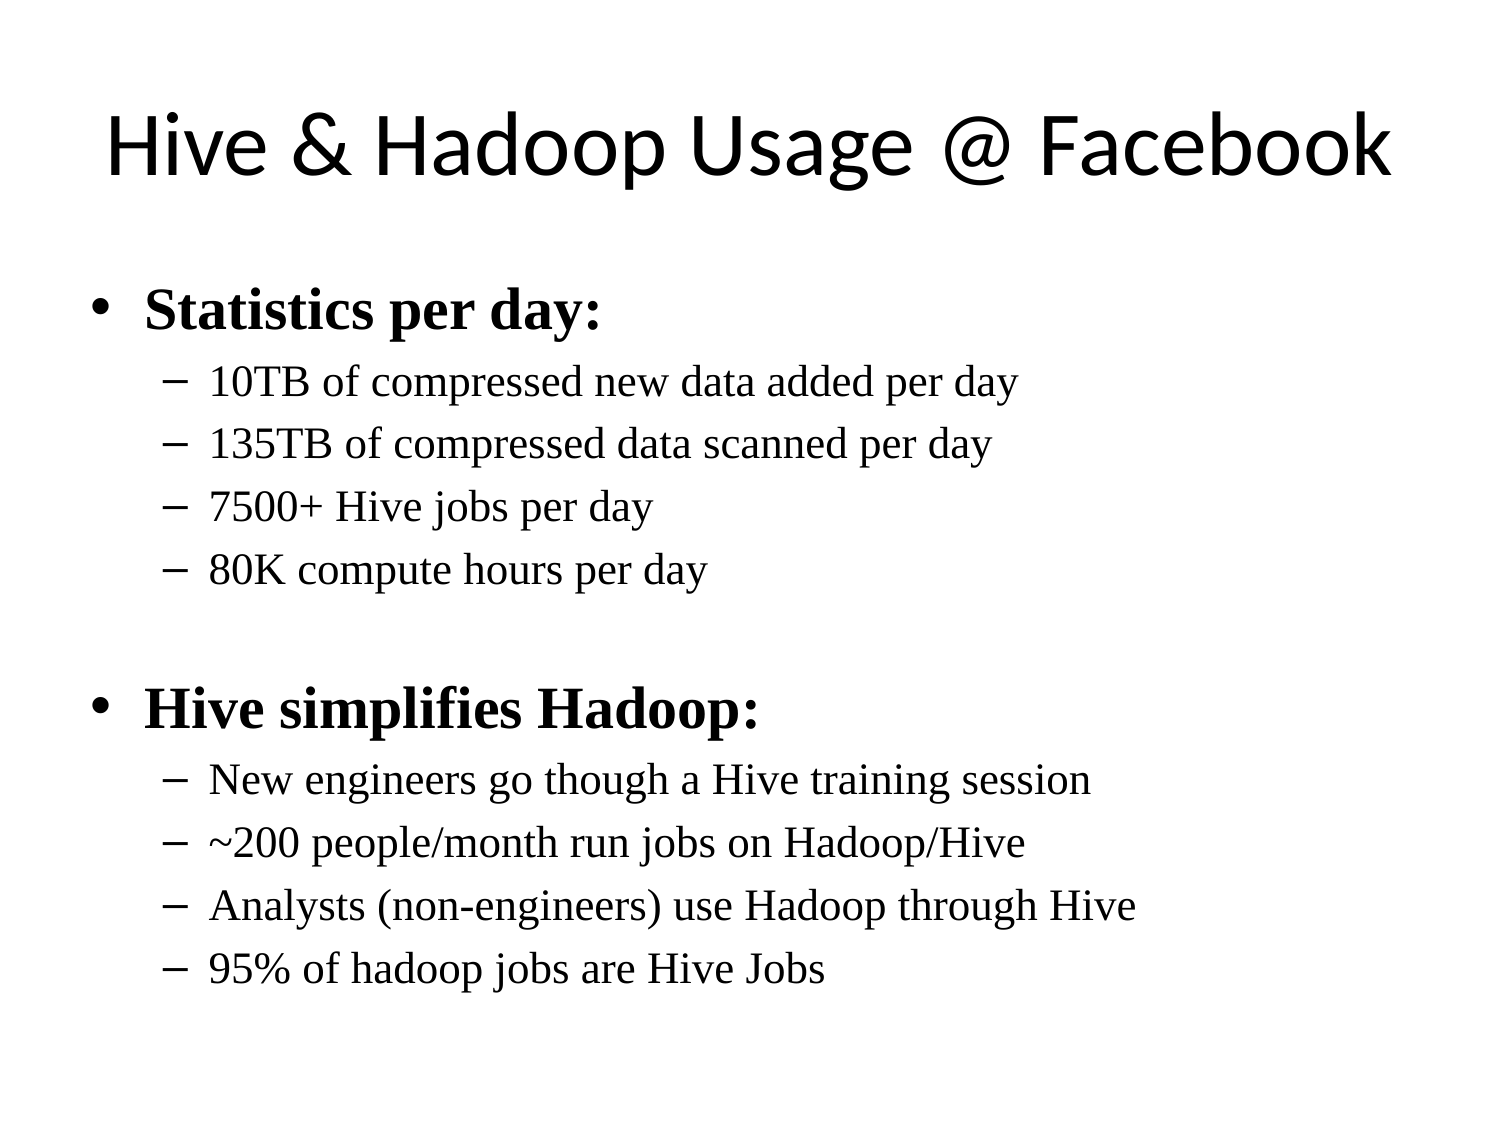

# Hive & Hadoop Usage @ Facebook
Statistics per day:
10TB of compressed new data added per day
135TB of compressed data scanned per day
7500+ Hive jobs per day
80K compute hours per day

Hive simplifies Hadoop:
New engineers go though a Hive training session
~200 people/month run jobs on Hadoop/Hive
Analysts (non-engineers) use Hadoop through Hive
95% of hadoop jobs are Hive Jobs